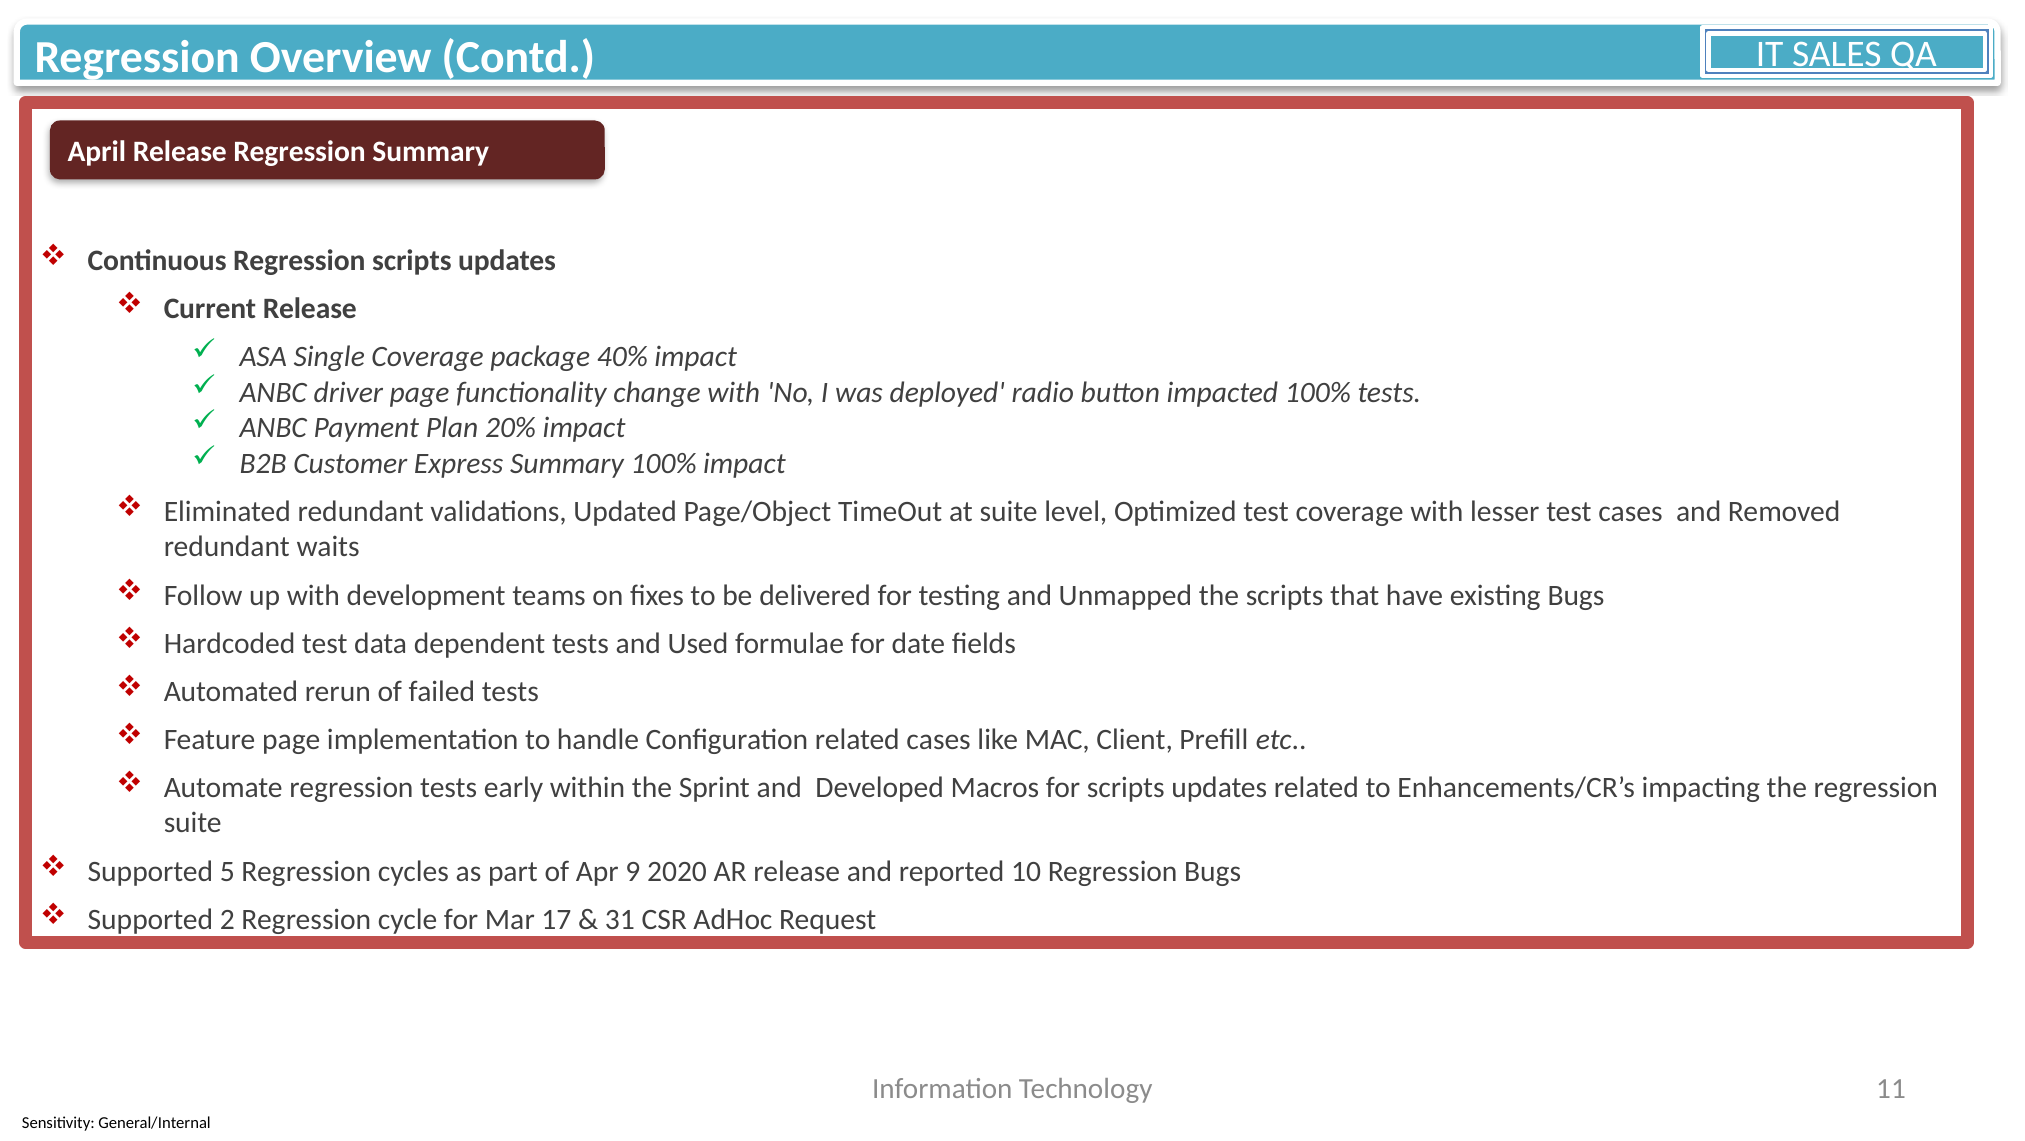

Regression Overview (Contd.)
IT SALES QA
Continuous Regression scripts updates
Current Release
ASA Single Coverage package 40% impact
ANBC driver page functionality change with 'No, I was deployed' radio button impacted 100% tests.
ANBC Payment Plan 20% impact
B2B Customer Express Summary 100% impact
Eliminated redundant validations, Updated Page/Object TimeOut at suite level, Optimized test coverage with lesser test cases  and Removed redundant waits
Follow up with development teams on fixes to be delivered for testing and Unmapped the scripts that have existing Bugs
Hardcoded test data dependent tests and Used formulae for date fields
Automated rerun of failed tests
Feature page implementation to handle Configuration related cases like MAC, Client, Prefill etc..
Automate regression tests early within the Sprint and  Developed Macros for scripts updates related to Enhancements/CR’s impacting the regression suite
Supported 5 Regression cycles as part of Apr 9 2020 AR release and reported 10 Regression Bugs
Supported 2 Regression cycle for Mar 17 & 31 CSR AdHoc Request
April Release Regression Summary
Information Technology
11